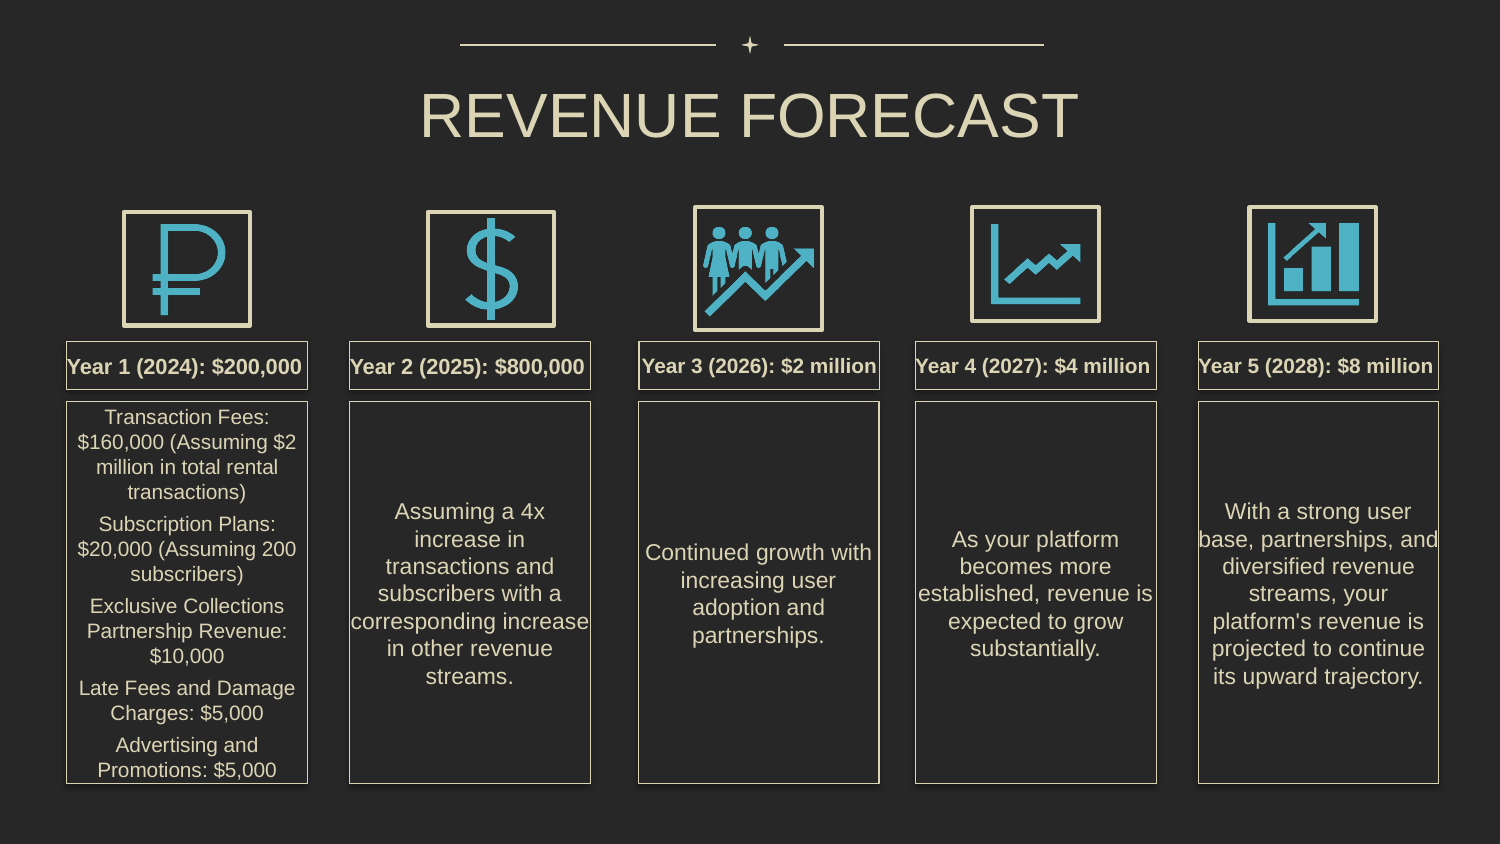

REVENUE FORECAST

Year 1 (2024): $200,000
Year 2 (2025): $800,000
Year 3 (2026): $2 million
Year 4 (2027): $4 million
Year 5 (2028): $8 million
Transaction Fees: $160,000 (Assuming $2 million in total rental transactions)
Subscription Plans: $20,000 (Assuming 200 subscribers)
Exclusive Collections Partnership Revenue: $10,000
Late Fees and Damage Charges: $5,000
Advertising and Promotions: $5,000
Assuming a 4x increase in transactions and subscribers with a corresponding increase in other revenue streams.
Continued growth with increasing user adoption and partnerships.
As your platform becomes more established, revenue is expected to grow substantially.
With a strong user base, partnerships, and diversified revenue streams, your platform's revenue is projected to continue its upward trajectory.